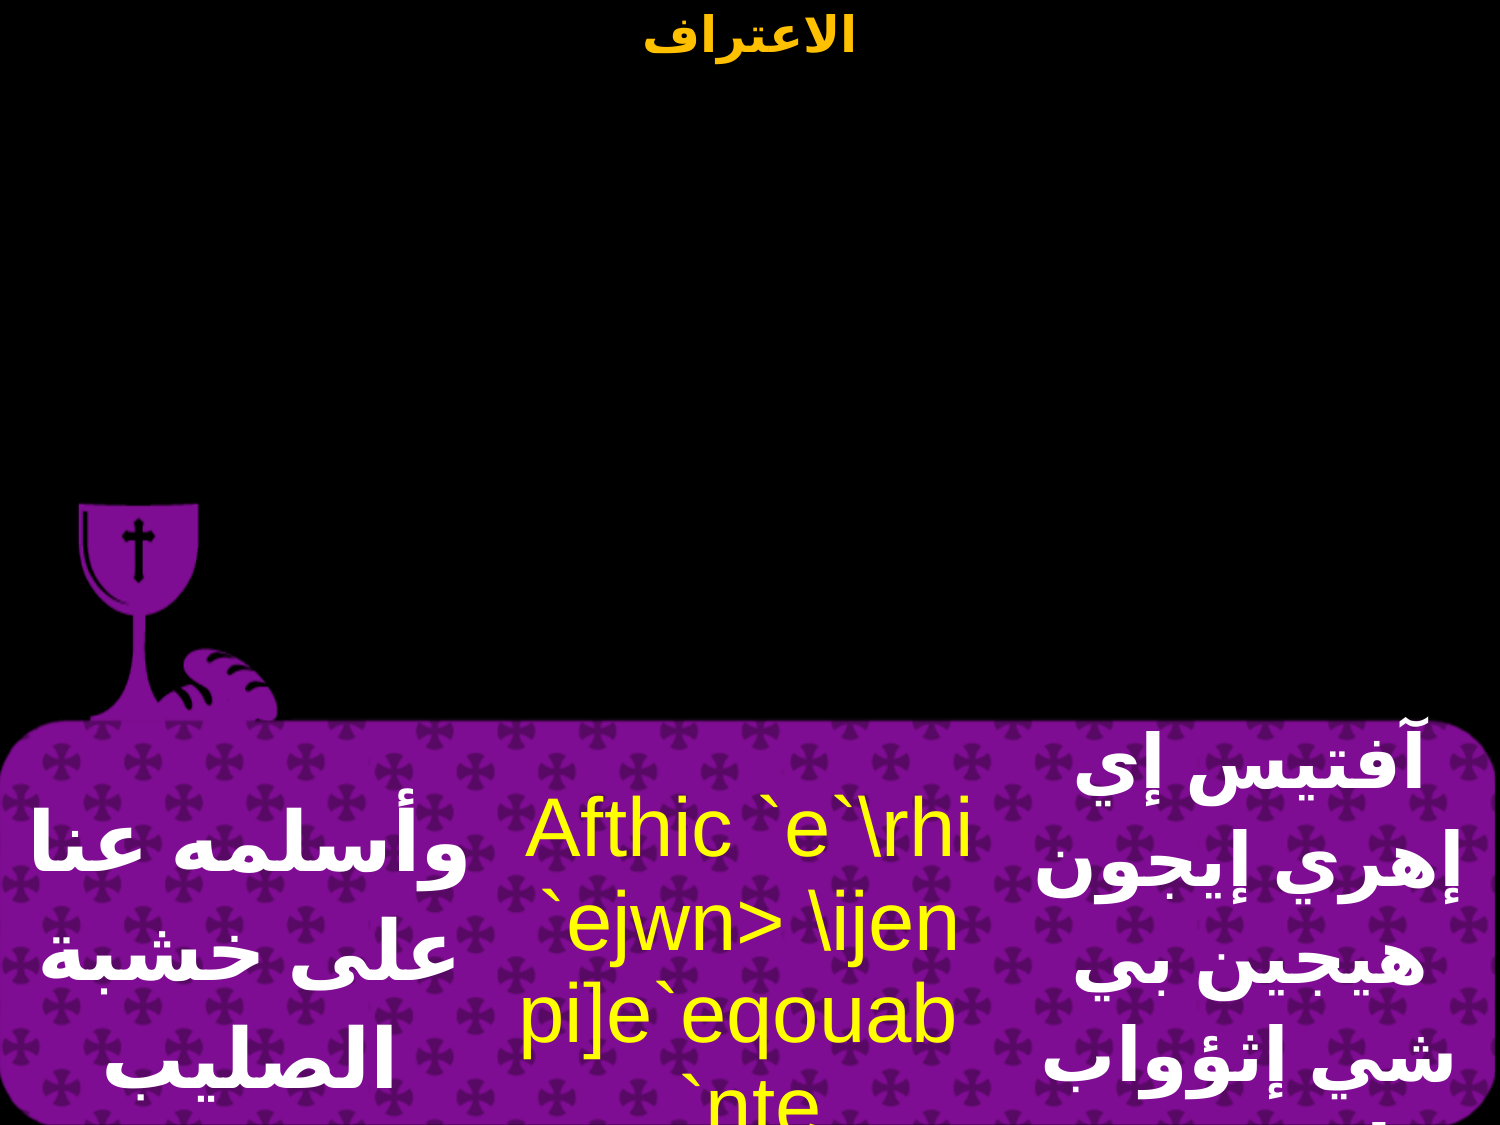

| وأسلمه عنا على خشبة الصليب المقدسة | Afthic `e`\rhi `ejwn> \ijen pi]e`eqouab `nte pi`ctauroc | آفتيس إي إهري إيجون هيجين بي شي إثؤواب إنتي بي إستافروس |
| --- | --- | --- |